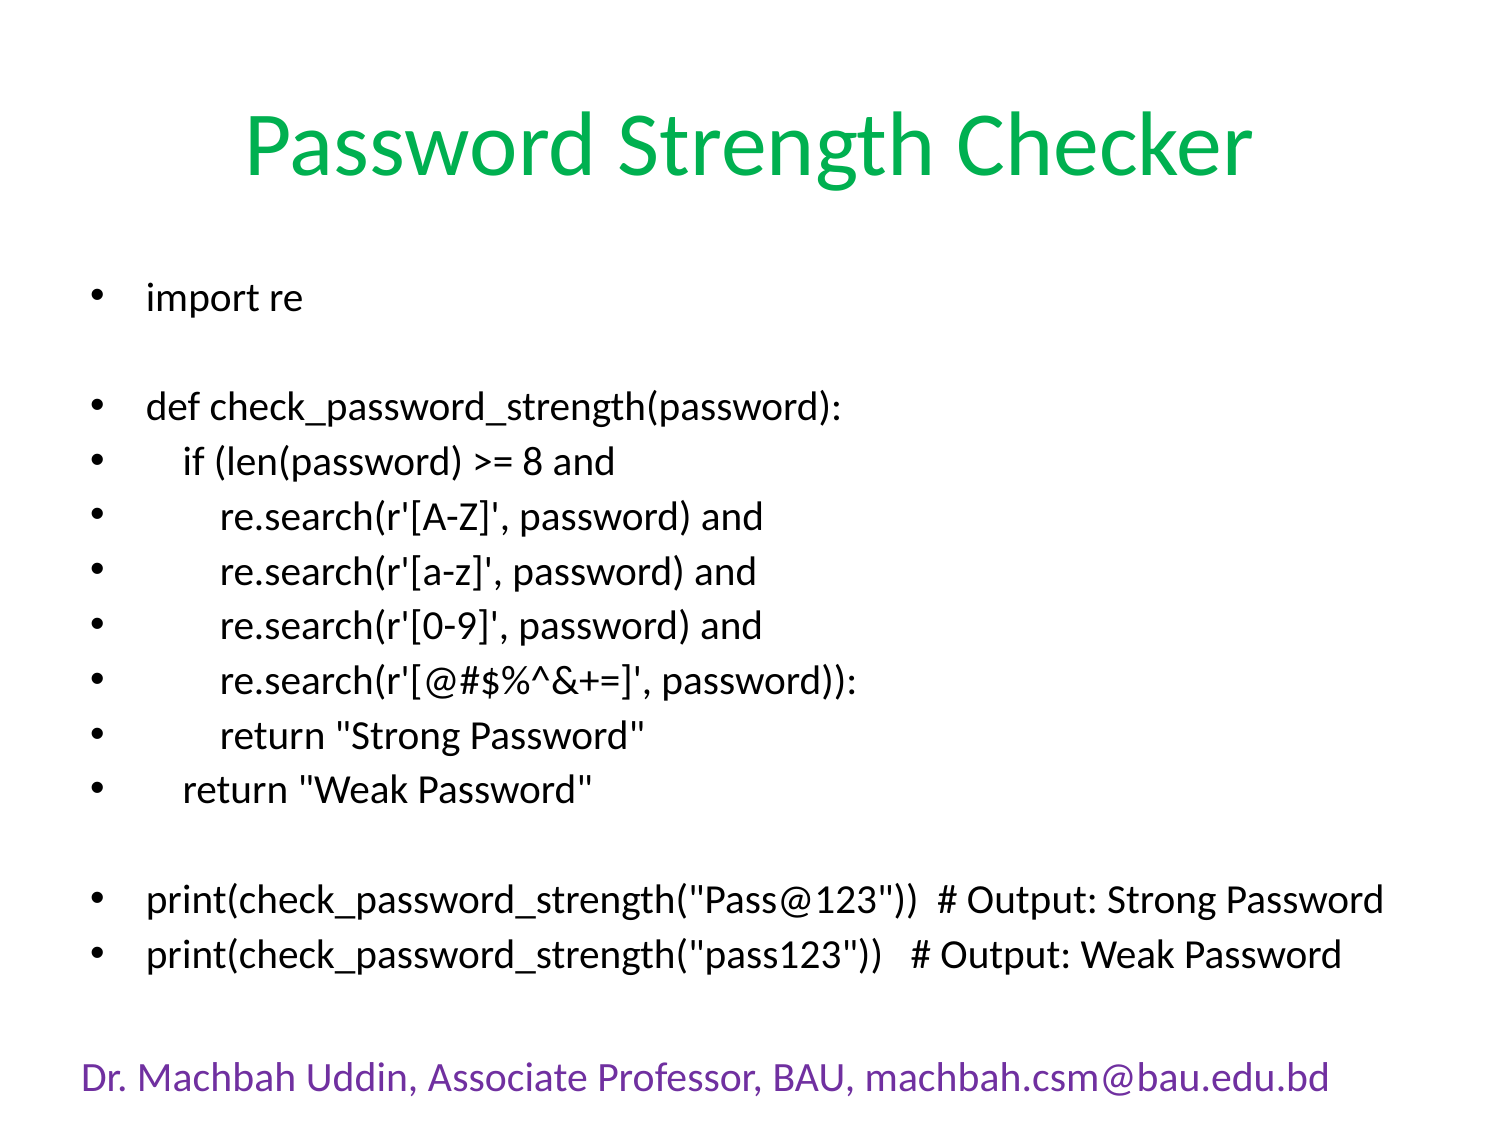

# Password Strength Checker
import re

def check_password_strength(password):
    if (len(password) >= 8 and
        re.search(r'[A-Z]', password) and
        re.search(r'[a-z]', password) and
        re.search(r'[0-9]', password) and
        re.search(r'[@#$%^&+=]', password)):
        return "Strong Password"
    return "Weak Password"

print(check_password_strength("Pass@123"))  # Output: Strong Password
print(check_password_strength("pass123"))   # Output: Weak Password